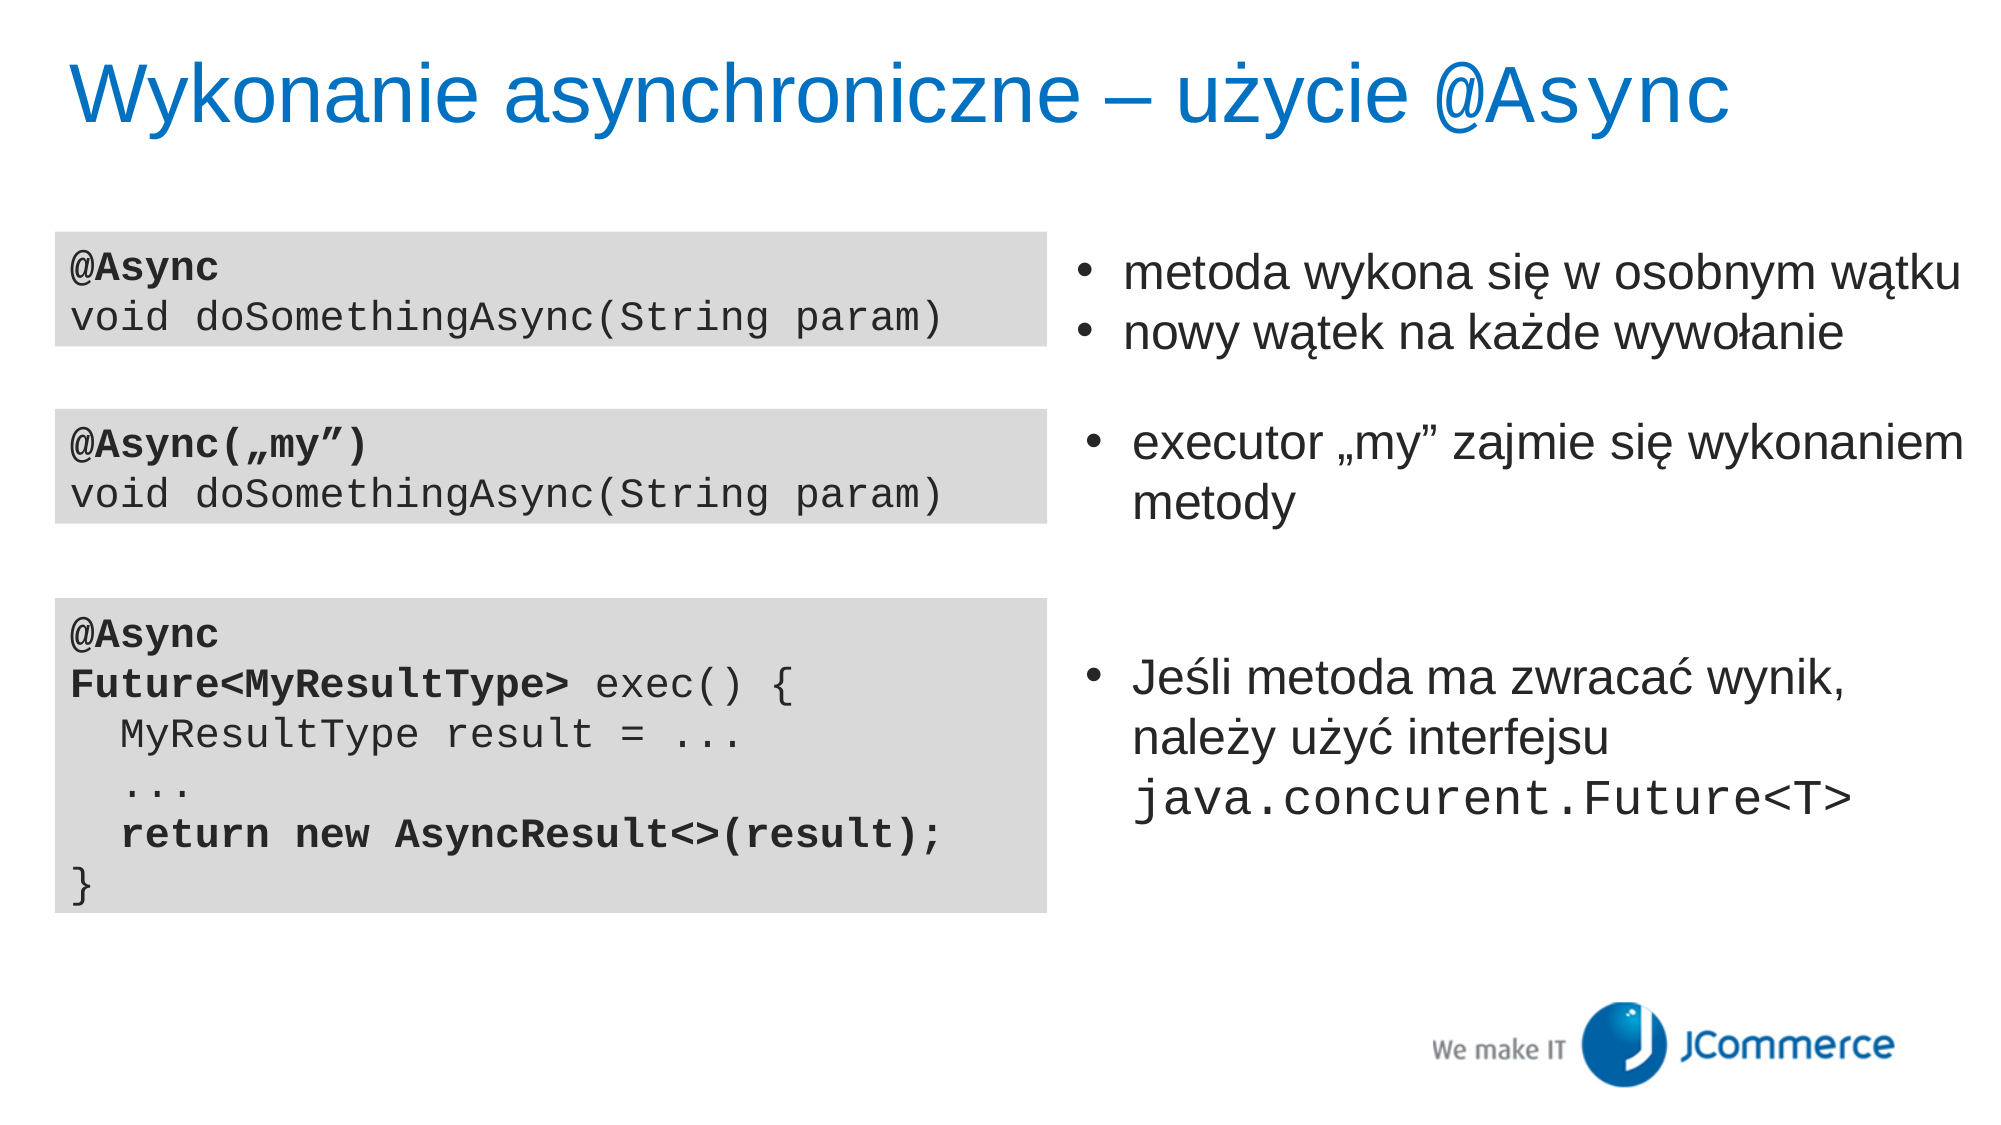

# Wykonanie asynchroniczne – użycie @Async
@Async
void doSomethingAsync(String param)
metoda wykona się w osobnym wątku
nowy wątek na każde wywołanie
executor „my” zajmie się wykonaniem metody
@Async(„my”)
void doSomethingAsync(String param)
@Async
Future<MyResultType> exec() {
  MyResultType result = ...
  ...
  return new AsyncResult<>(result);
}
Jeśli metoda ma zwracać wynik, należy użyć interfejsu java.concurent.Future<T>